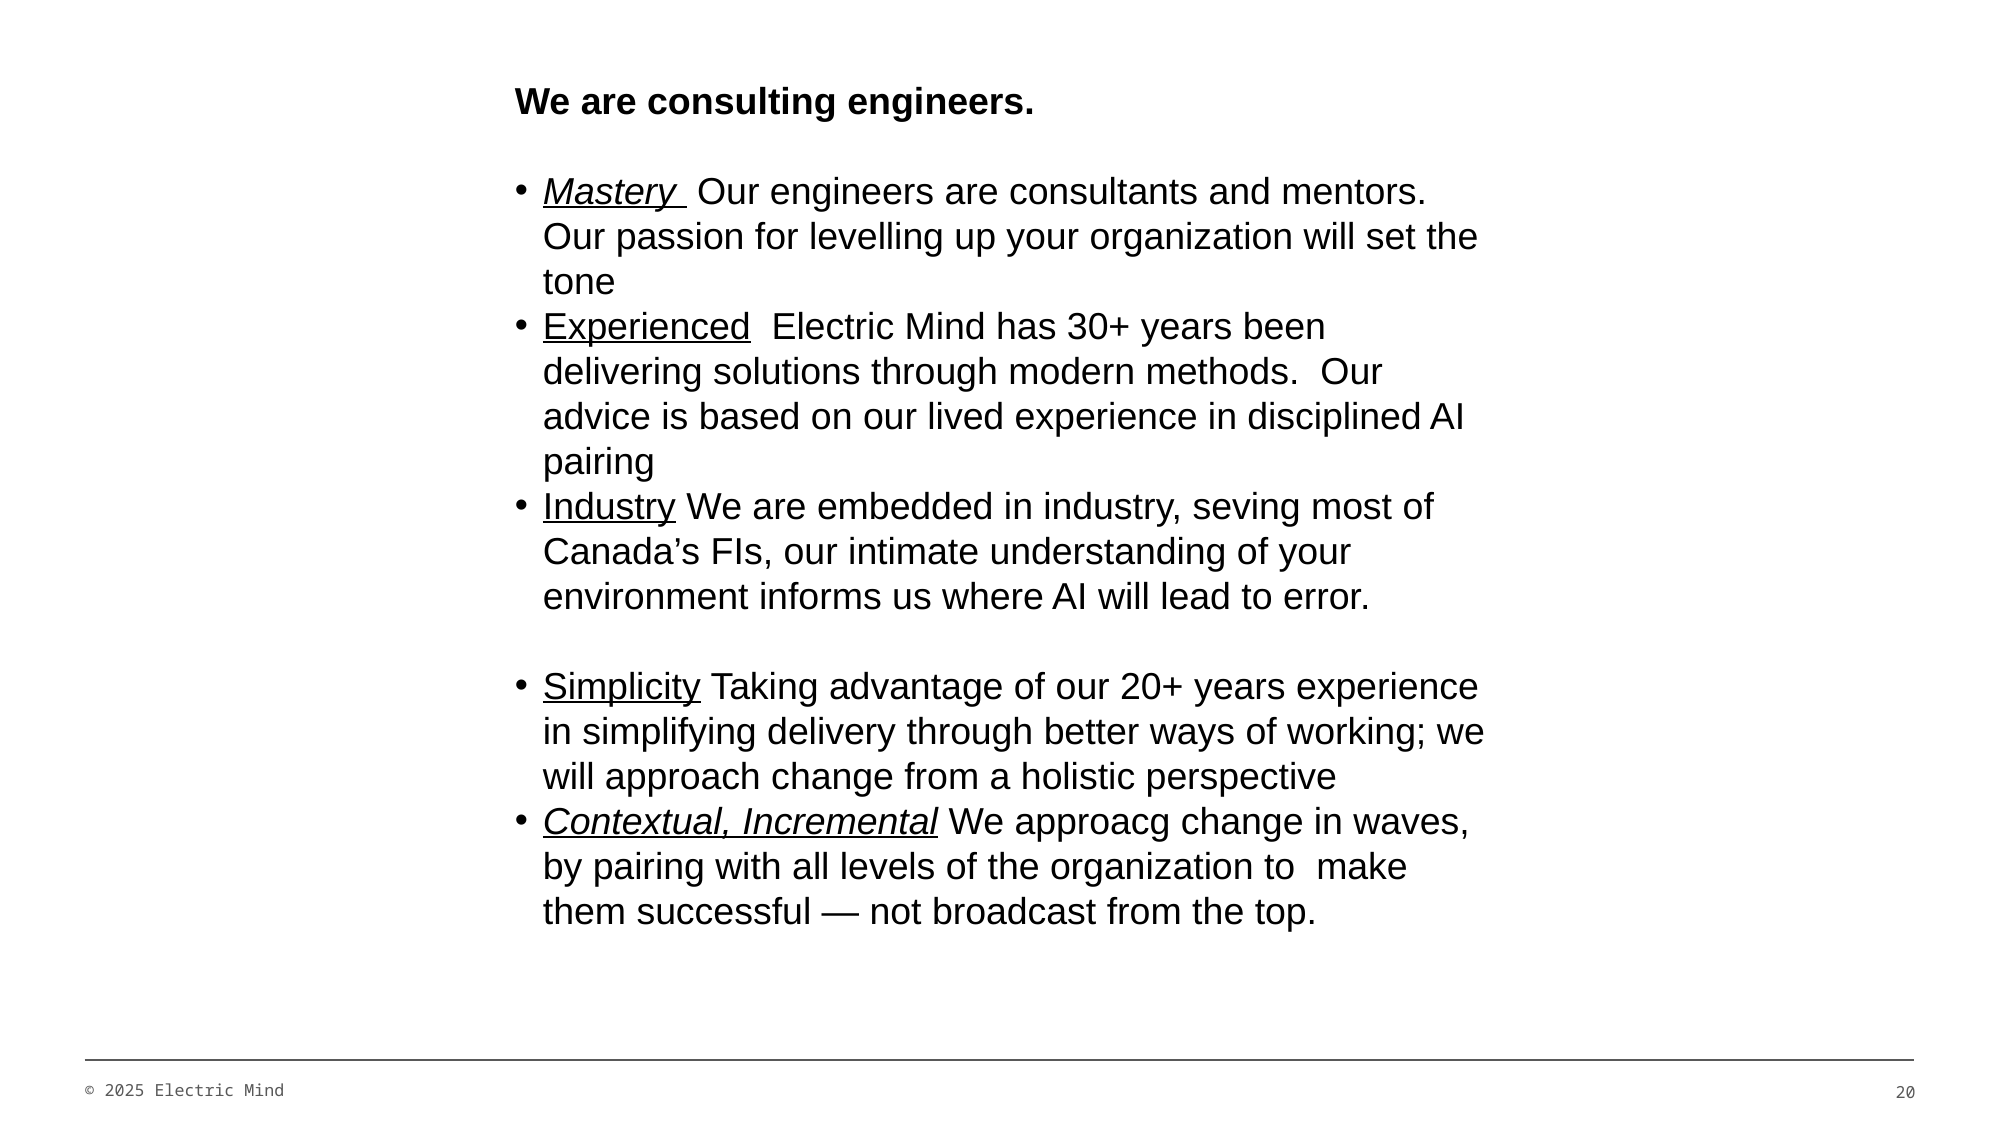

#
We are consulting engineers.

Mastery  Our engineers are consultants and mentors. Our passion for levelling up your organization will set the tone
Experienced  Electric Mind has 30+ years been delivering solutions through modern methods.  Our advice is based on our lived experience in disciplined AI pairing
Industry We are embedded in industry, seving most of Canada’s FIs, our intimate understanding of your environment informs us where AI will lead to error.

Simplicity Taking advantage of our 20+ years experience in simplifying delivery through better ways of working; we will approach change from a holistic perspective
Contextual, Incremental We approacg change in waves, by pairing with all levels of the organization to  make them successful — not broadcast from the top.